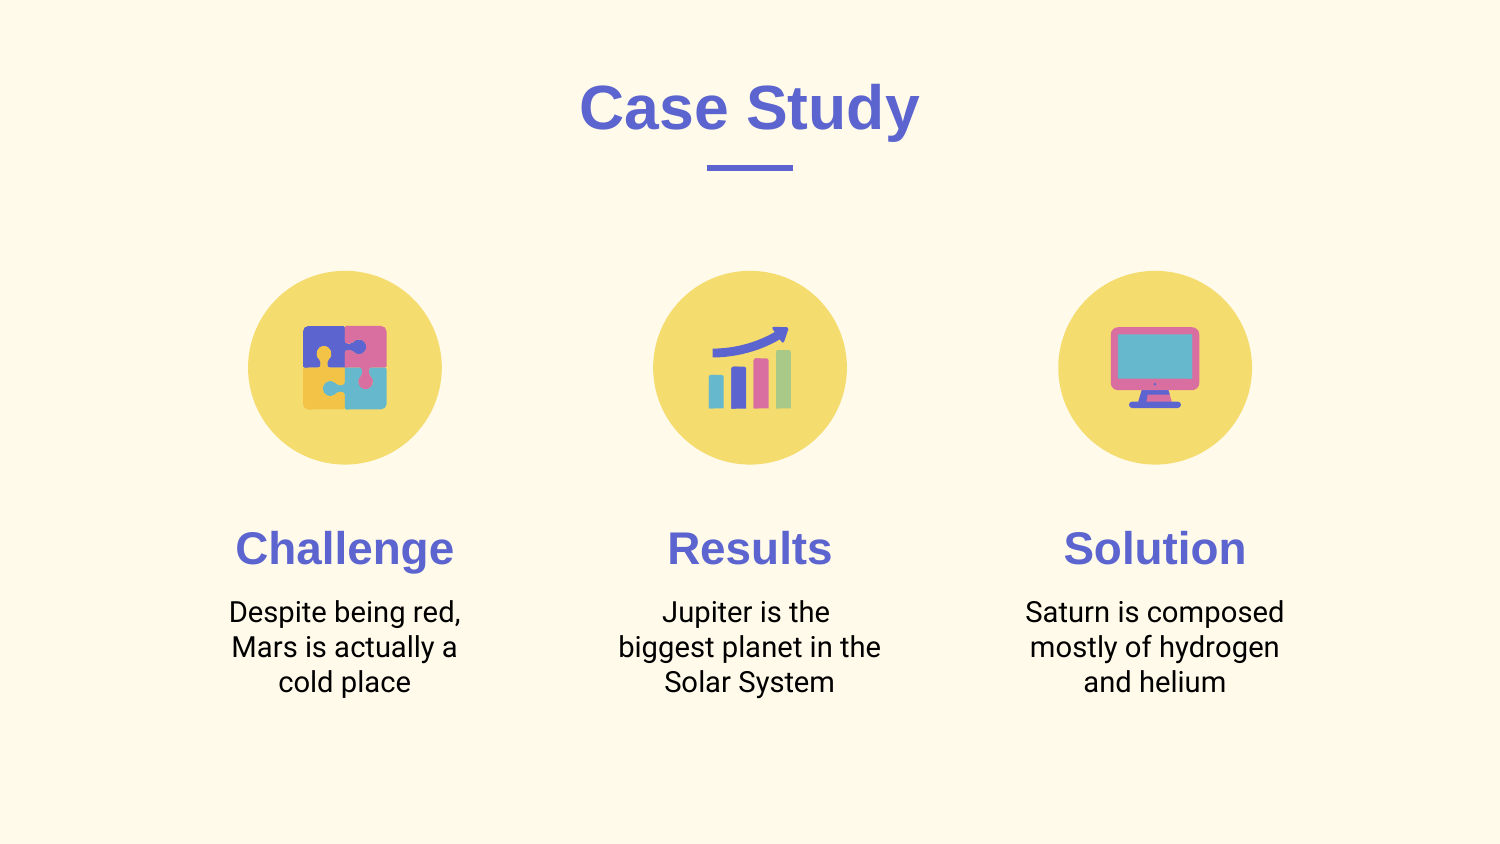

Case Study

# Challenge
Results
Solution
Despite being red, Mars is actually a cold place
Jupiter is the
biggest planet in the Solar System
Saturn is composed mostly of hydrogen and helium